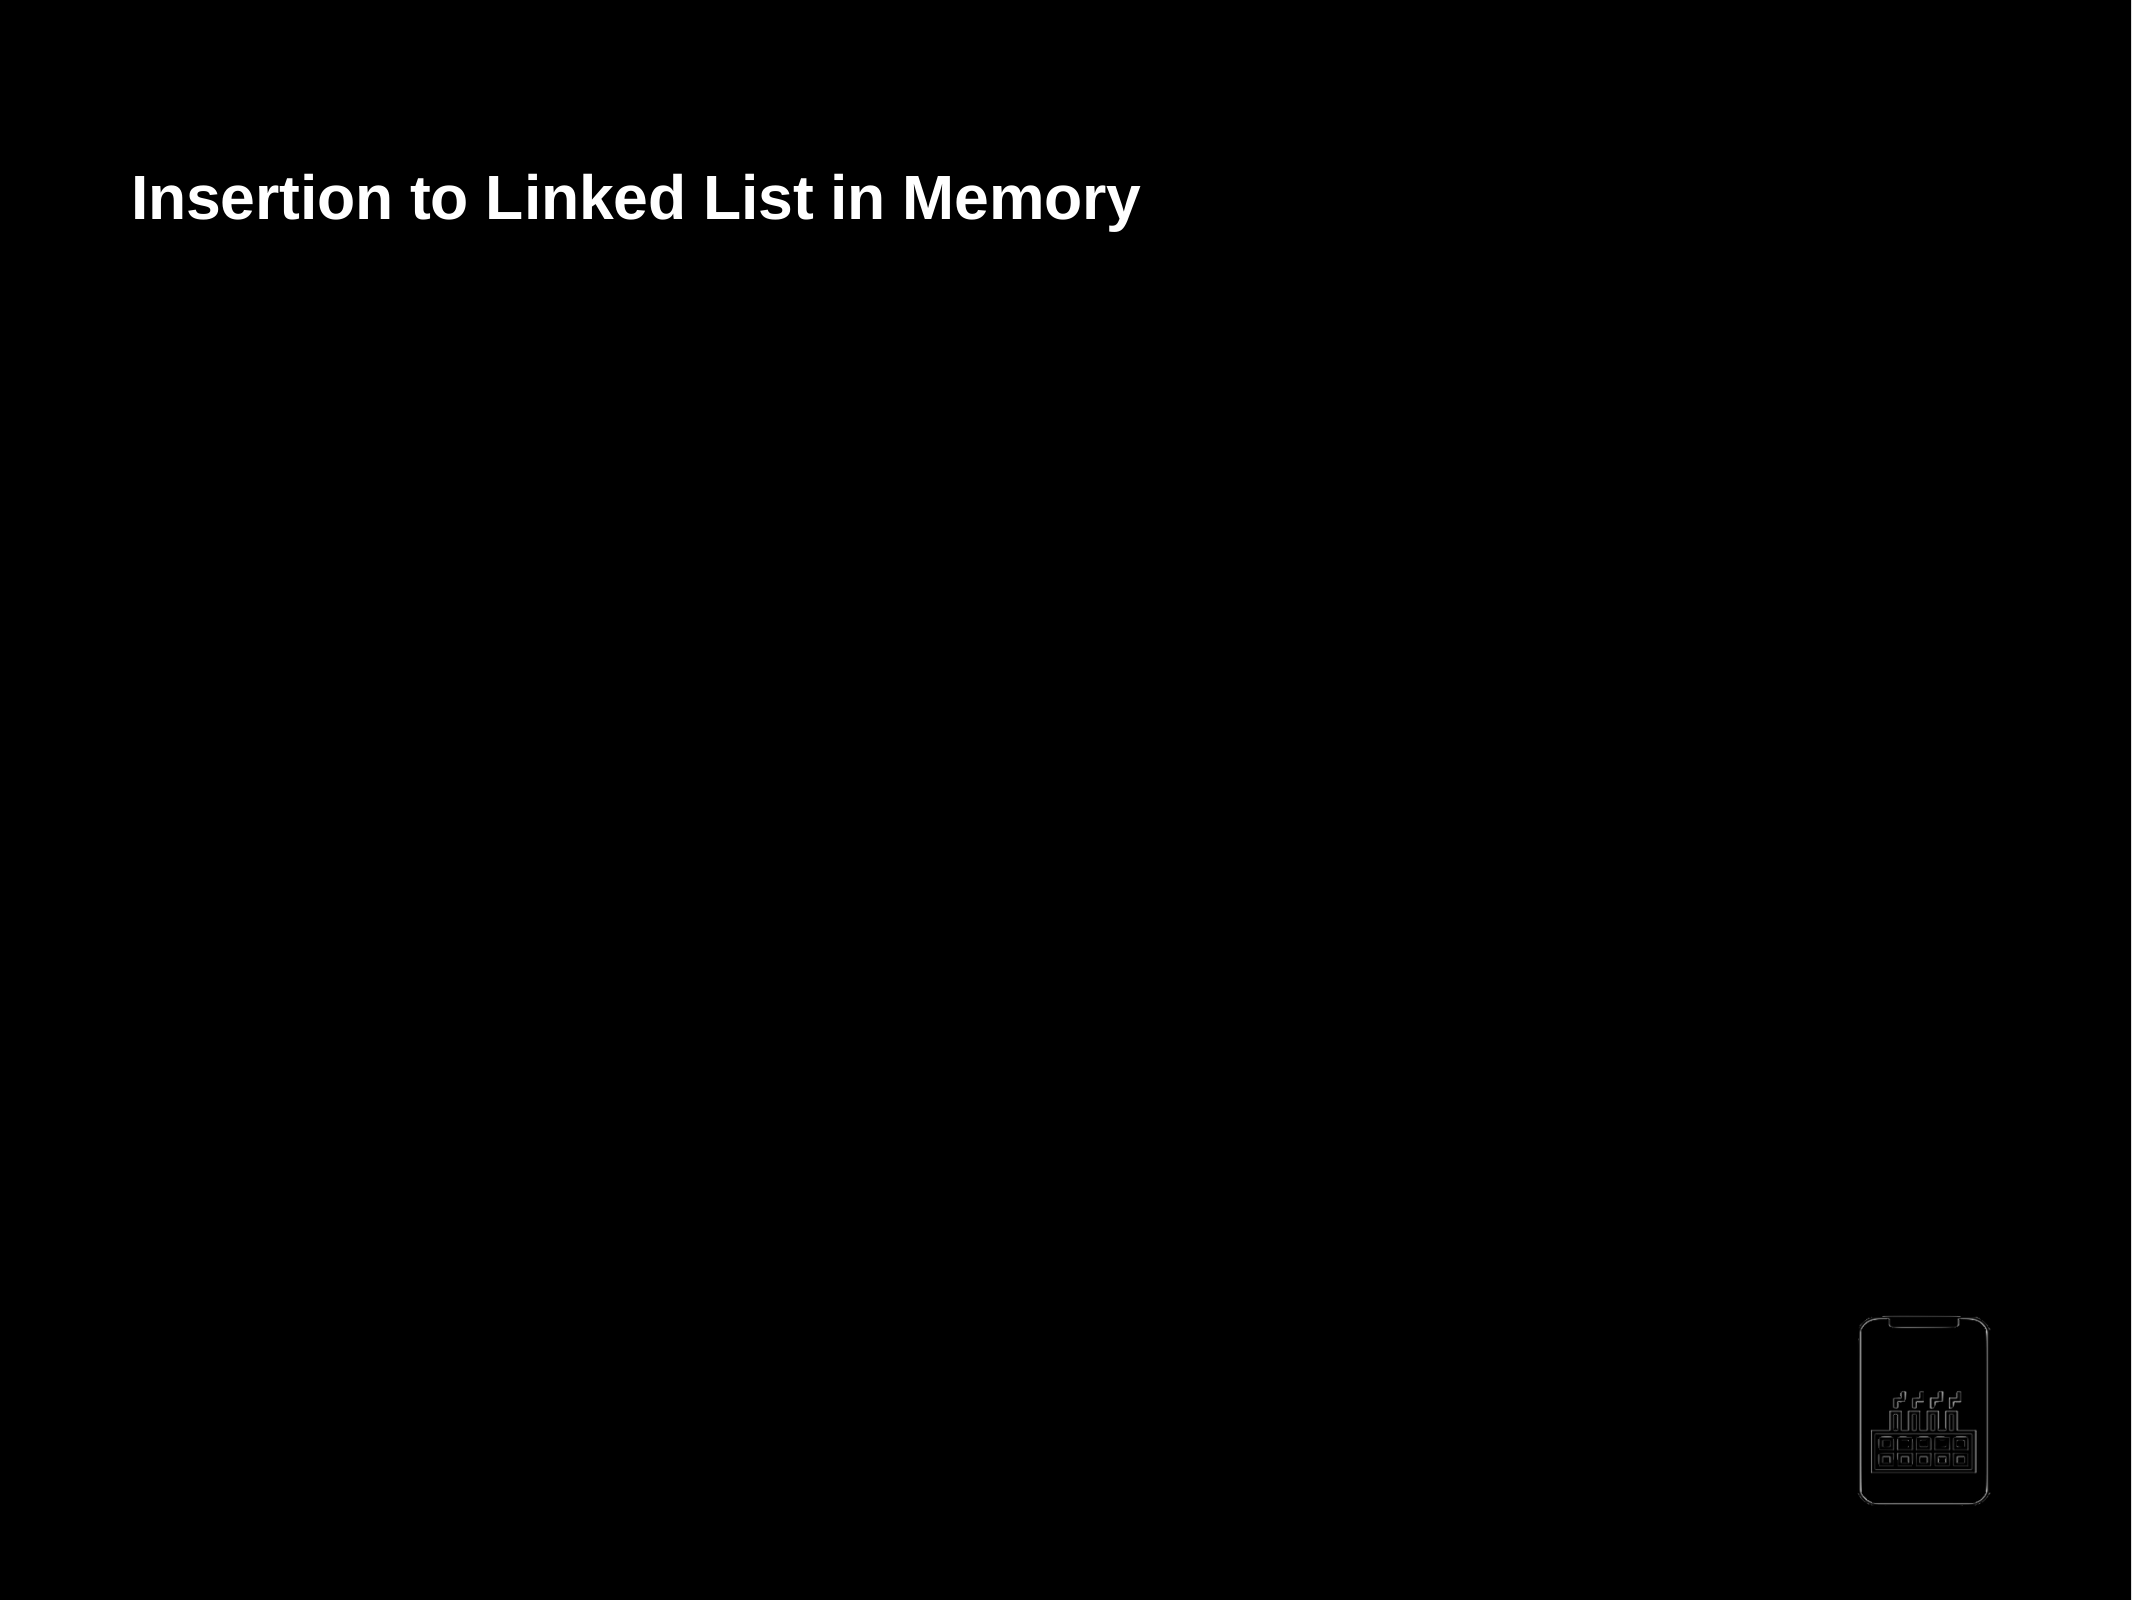

Insertion to Linked List in Memory
1. At the beginning of the linked list. 2. After a node in the middle of linked list 3. At the end of the linked list.

AppMillers
www.appmillers.com